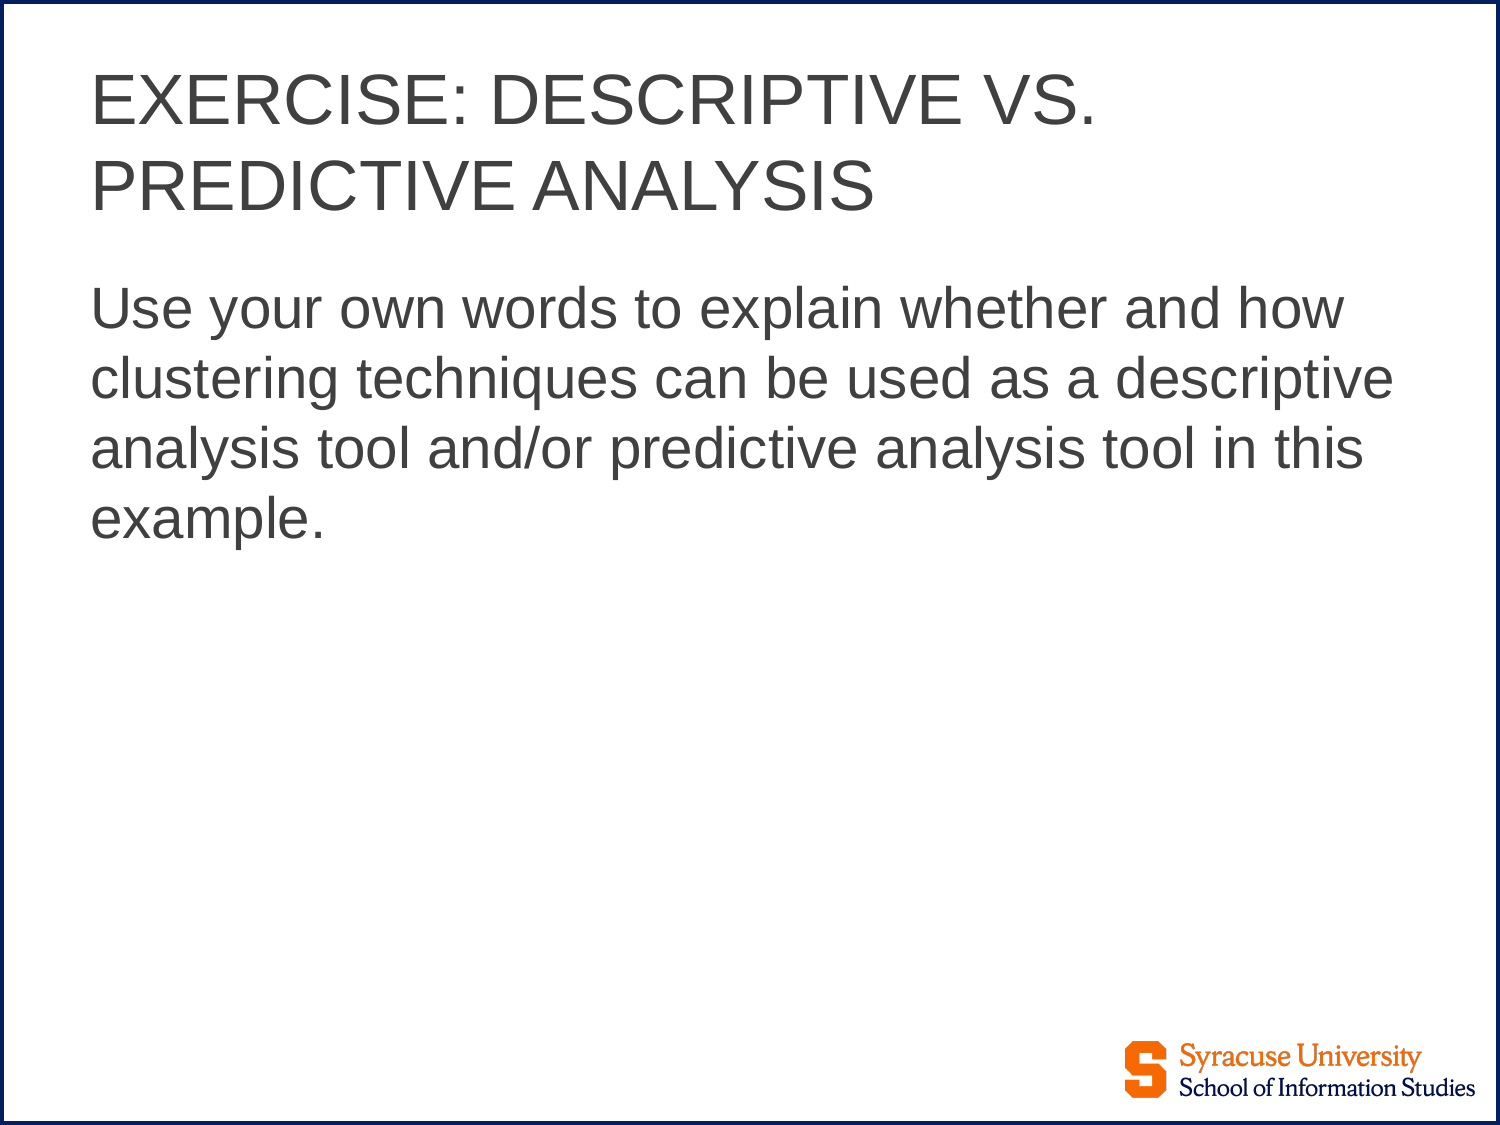

# EXERCISE: DESCRIPTIVE VS. PREDICTIVE ANALYSIS
Use your own words to explain whether and how clustering techniques can be used as a descriptive analysis tool and/or predictive analysis tool in this example.